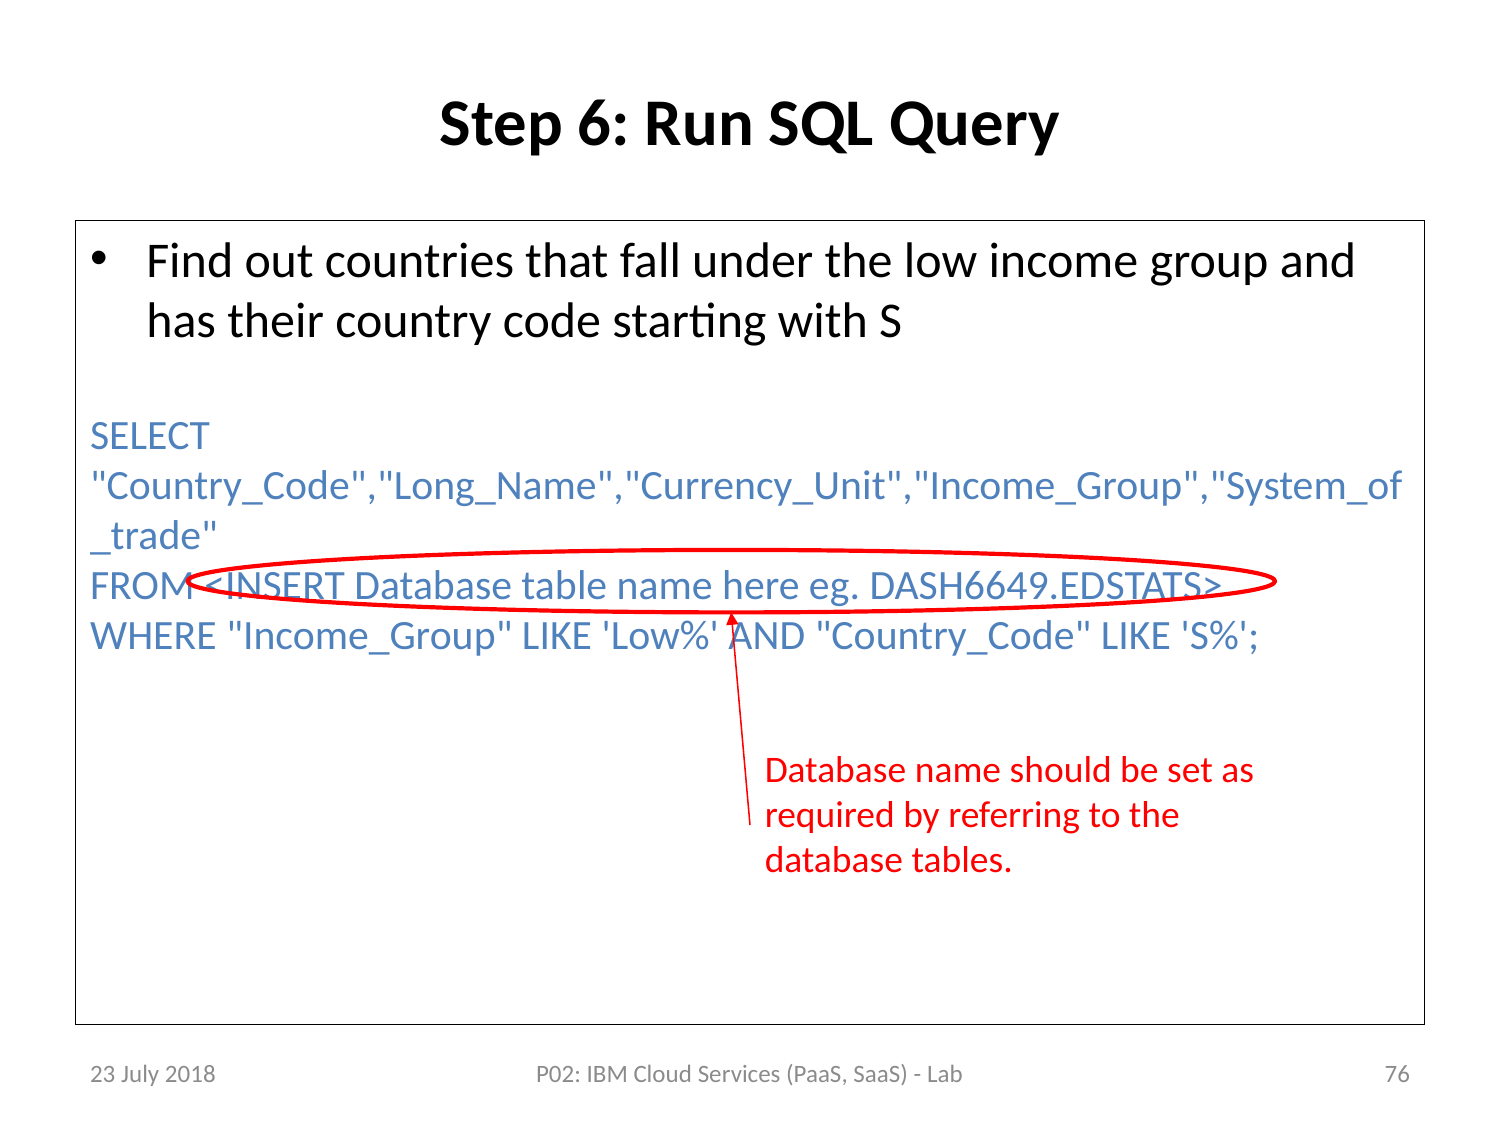

# Step 6: Run SQL Query
Find out countries that fall under the low income group and has their country code starting with S

SELECT "Country_Code","Long_Name","Currency_Unit","Income_Group","System_of_trade"
FROM <INSERT Database table name here eg. DASH6649.EDSTATS>
WHERE "Income_Group" LIKE 'Low%' AND "Country_Code" LIKE 'S%';

Database name should be set as required by referring to the database tables.
23 July 2018
P02: IBM Cloud Services (PaaS, SaaS) - Lab
76